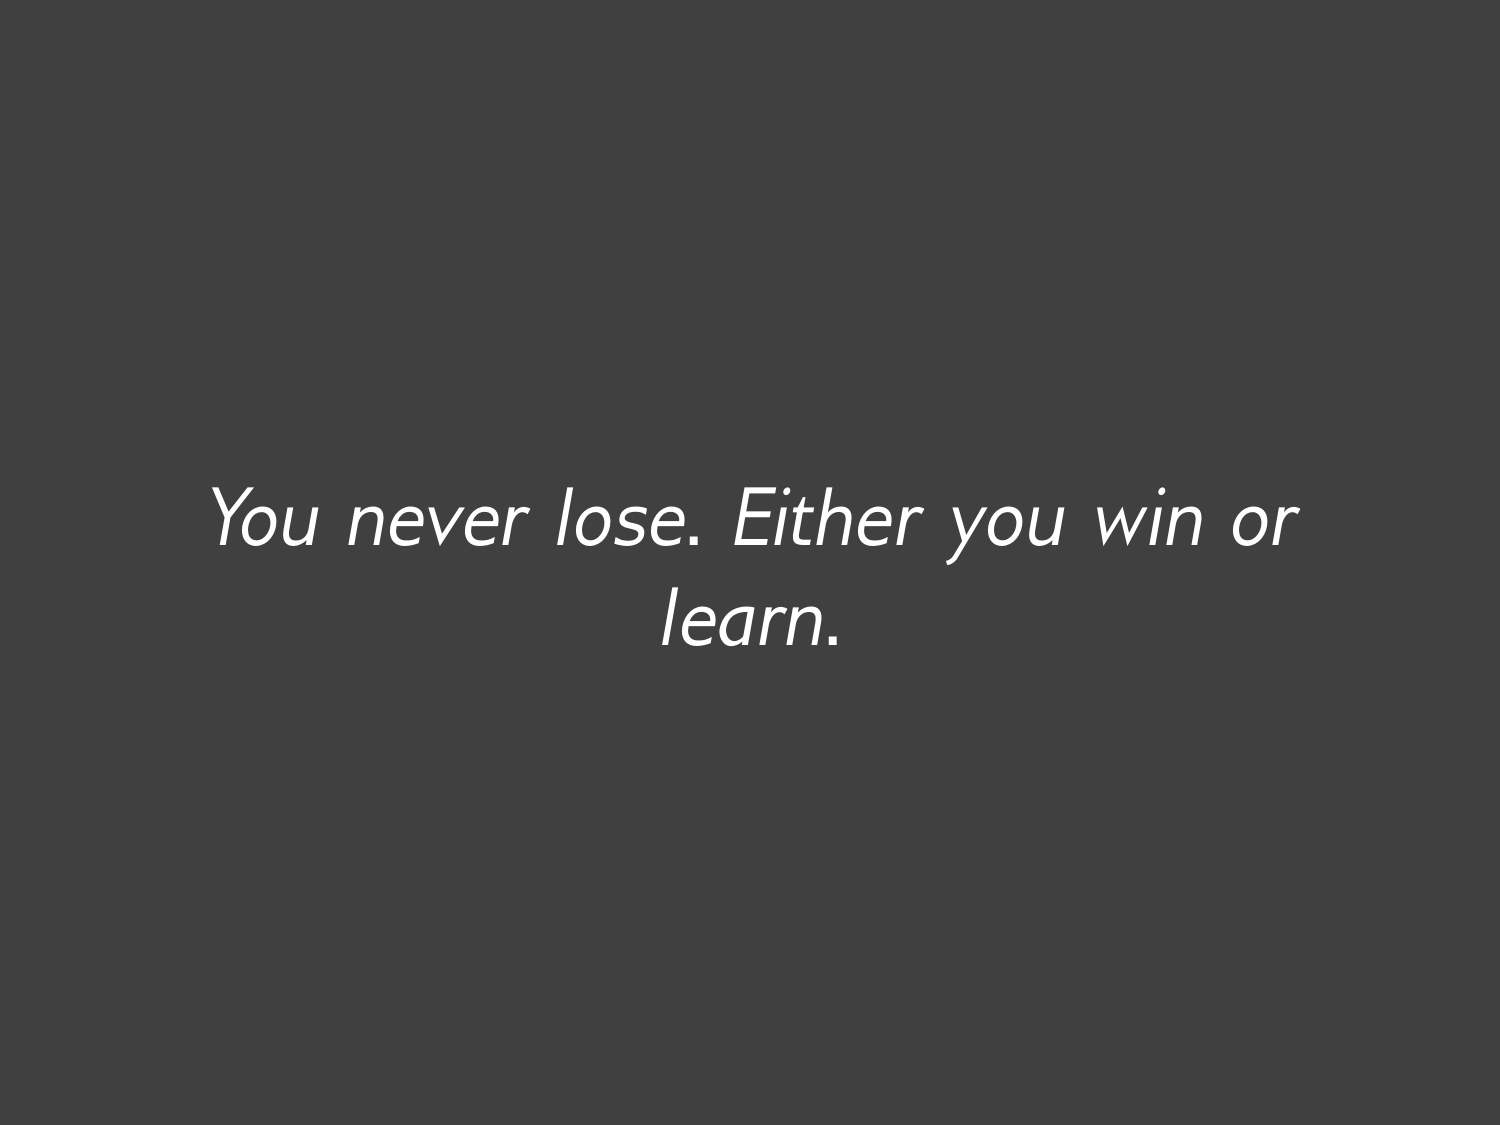

# You never lose. Either you win or learn.